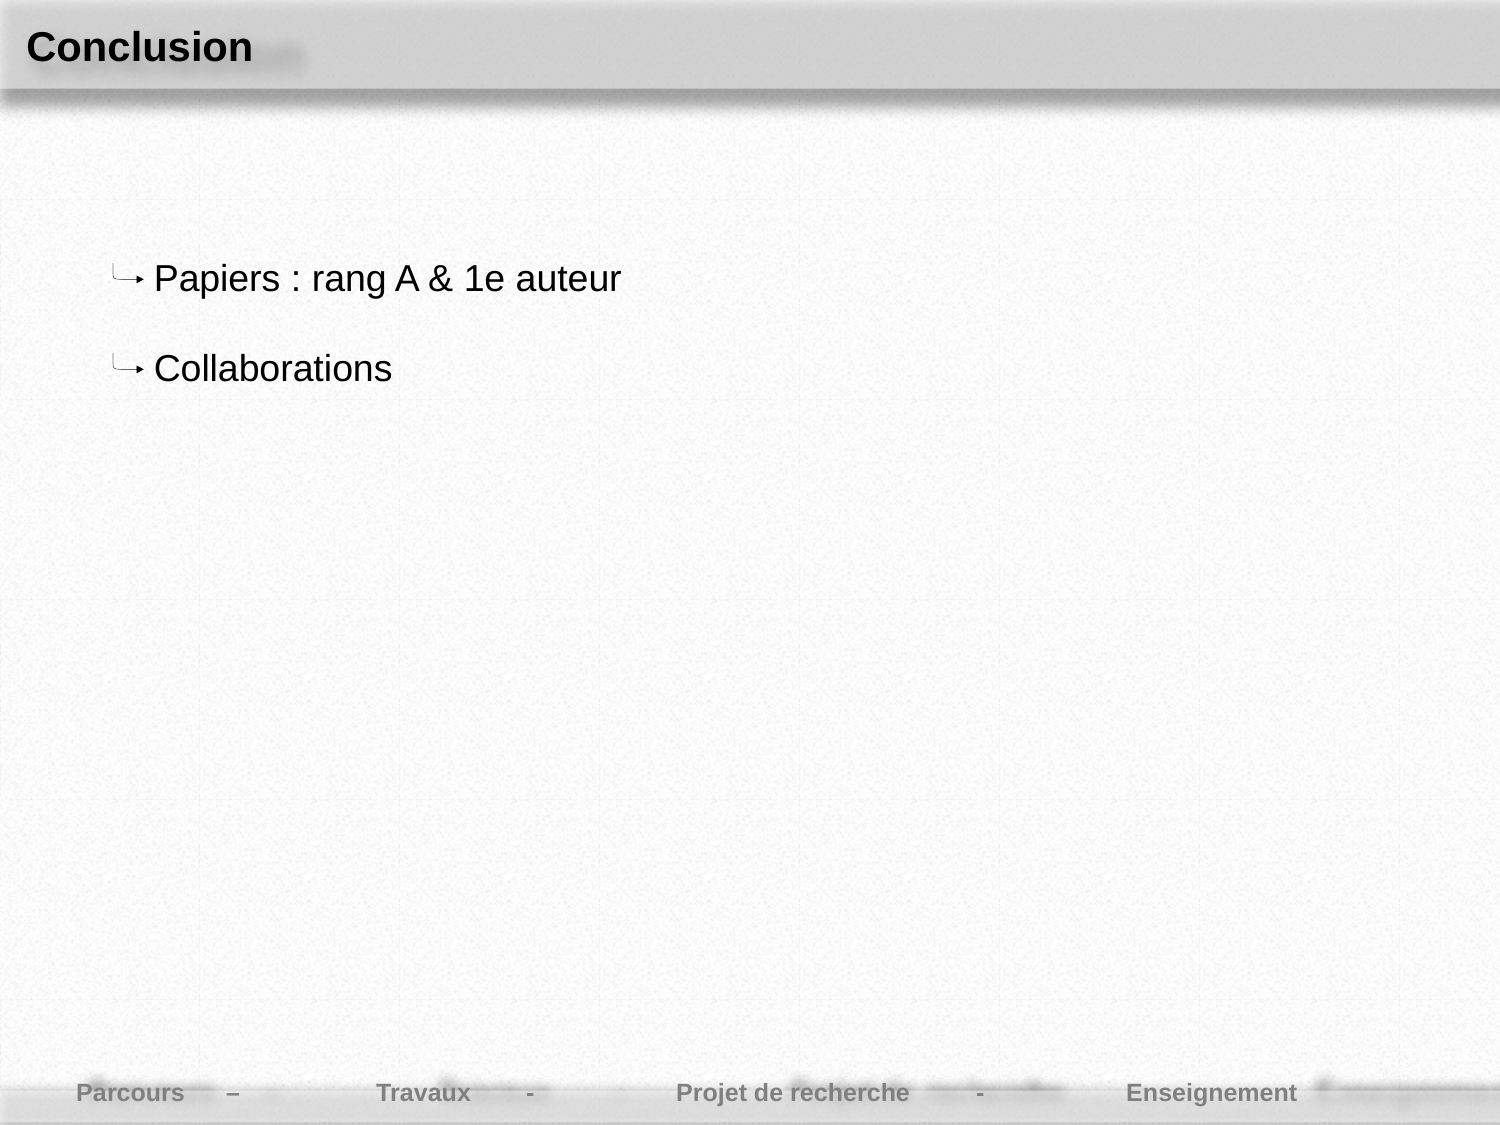

Conclusion
 Papiers : rang A & 1e auteur
 Collaborations

Parcours	–	Travaux	-	Projet de recherche	-	Enseignement